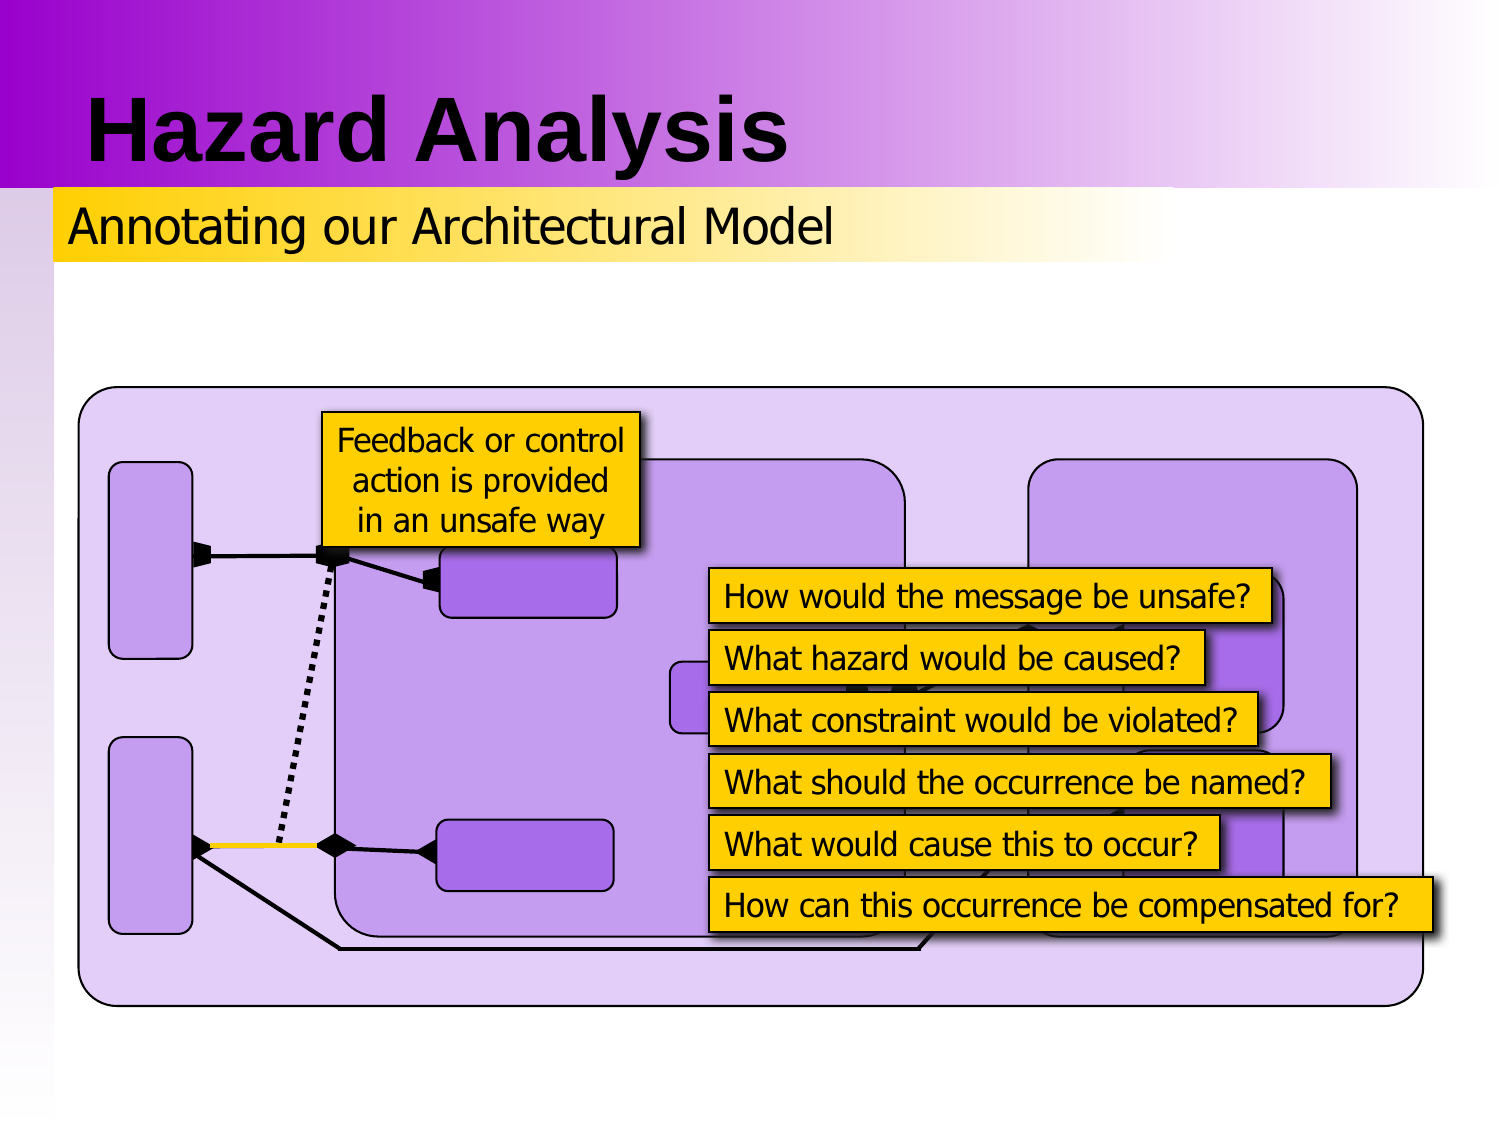

# Hazard Analysis
Annotating our Architectural Model

Feedback or control
action is provided
in an unsafe way

How would the message be unsafe?

What hazard would be caused?

What constraint would be violated?

What should the occurrence be named?

What would cause this to occur?

How can this occurrence be compensated for?